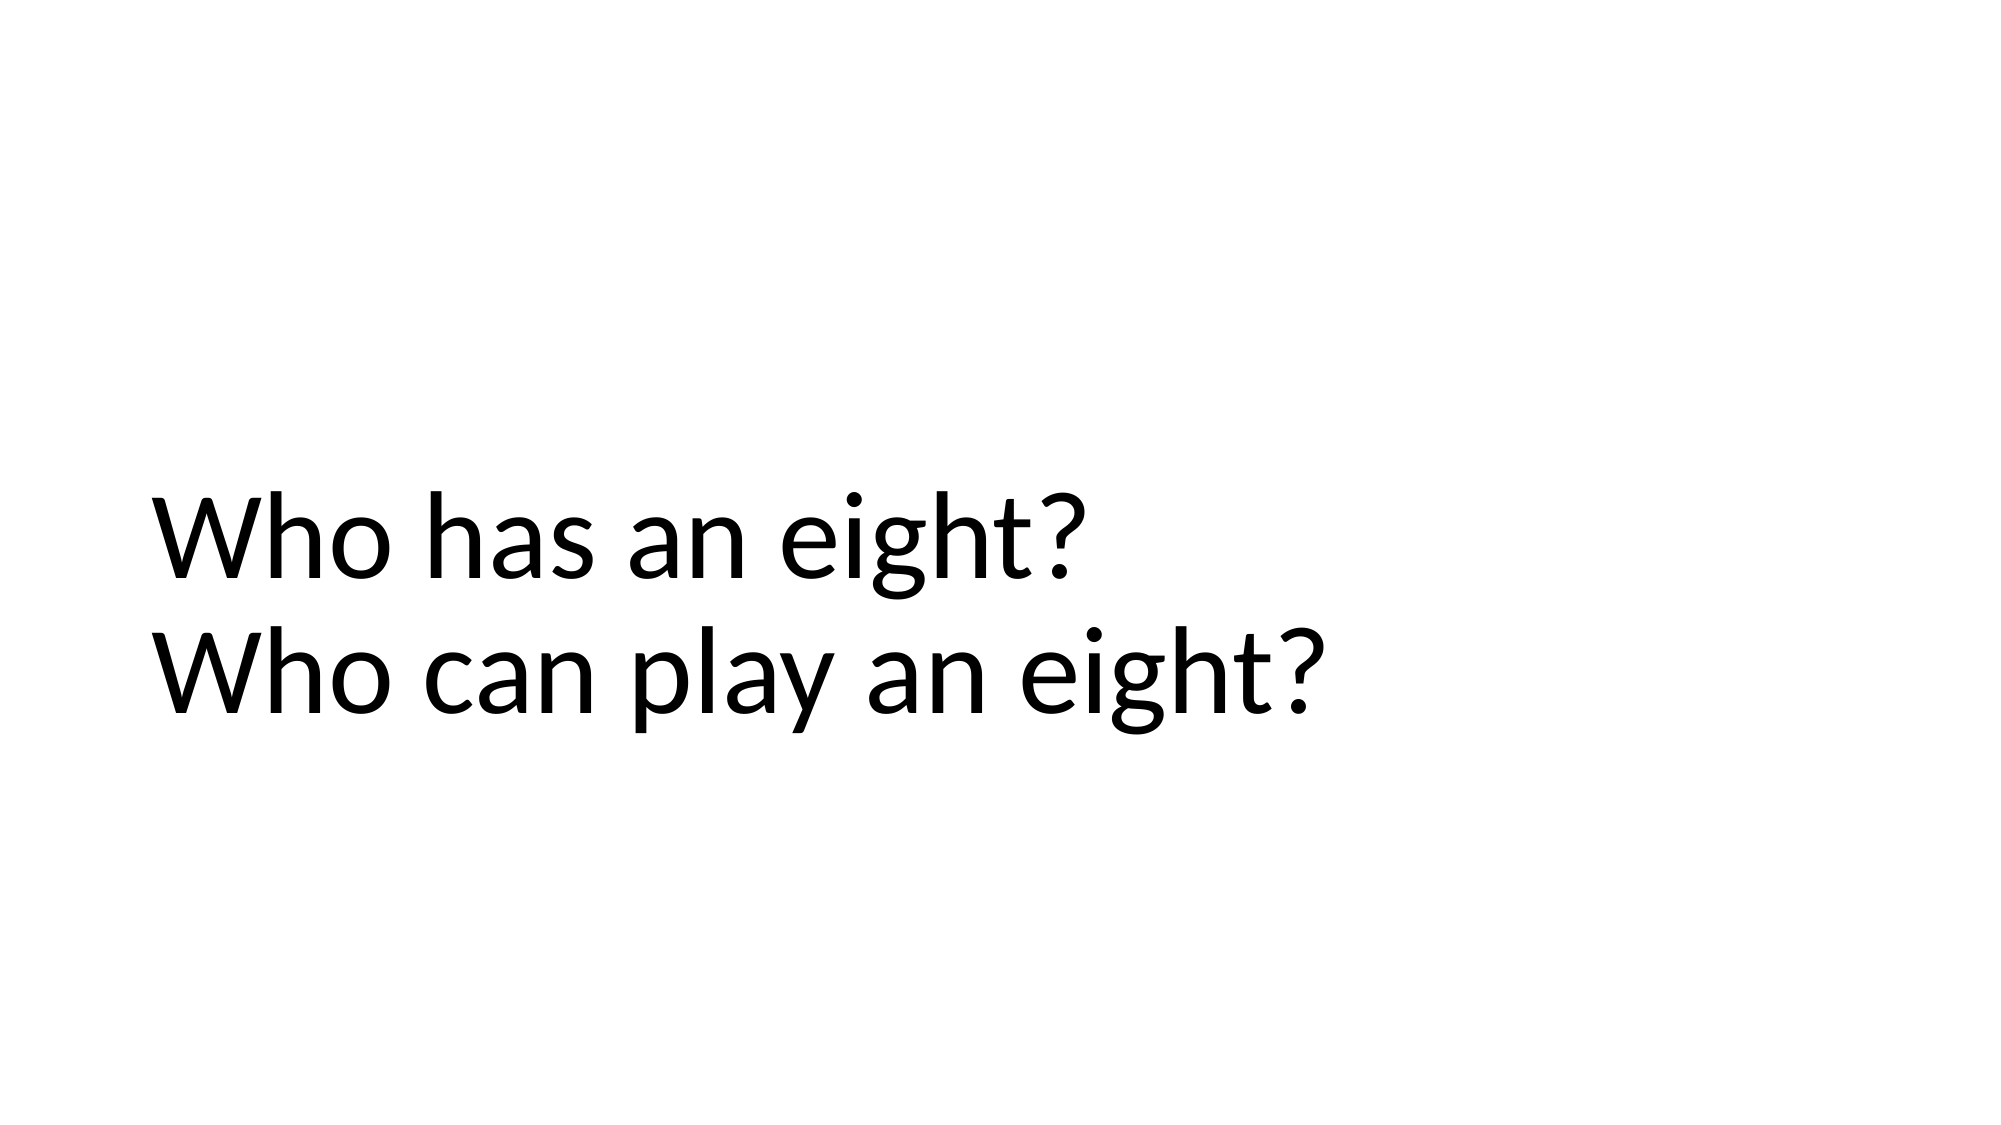

# Who has an eight? Who can play an eight?